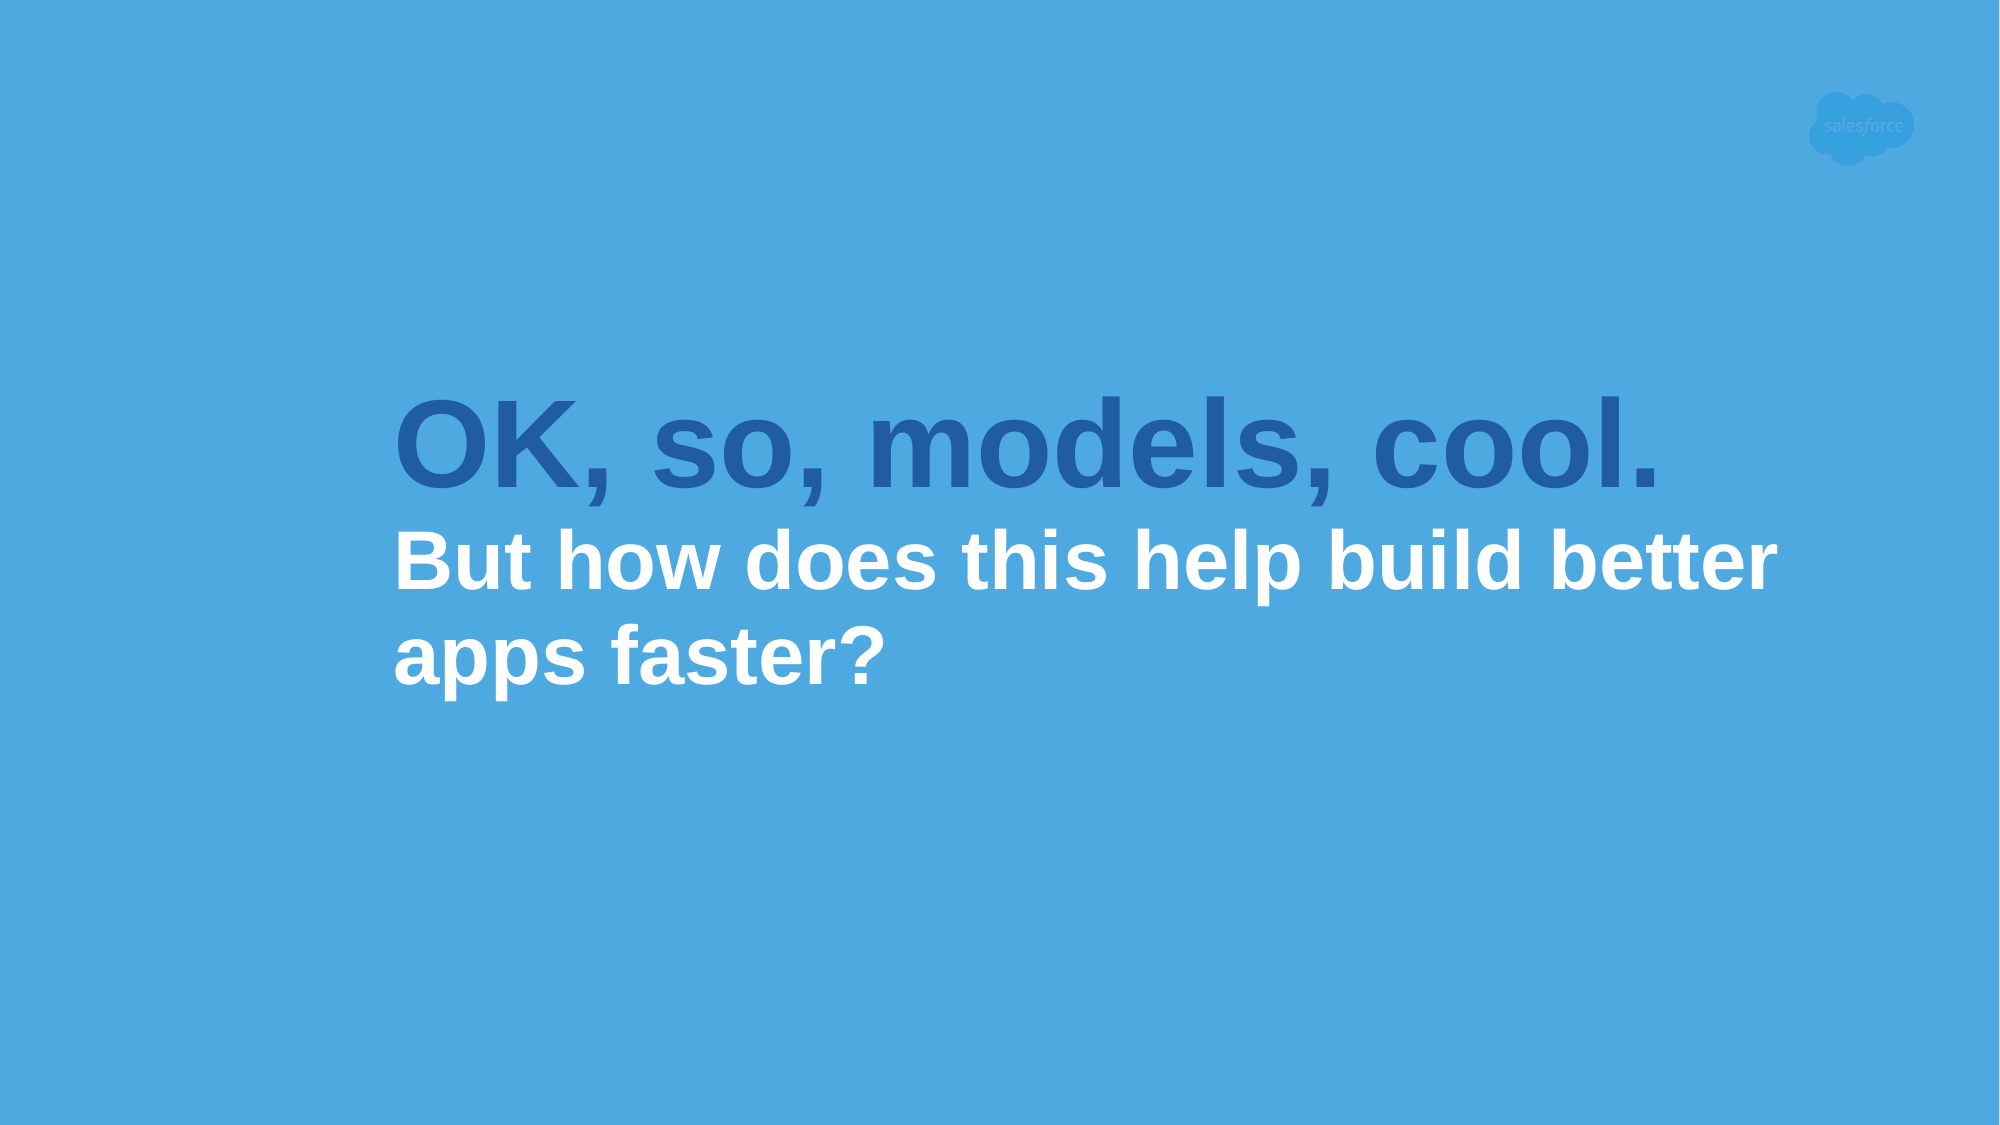

OK, so, models, cool.
But how does this help build better apps faster?